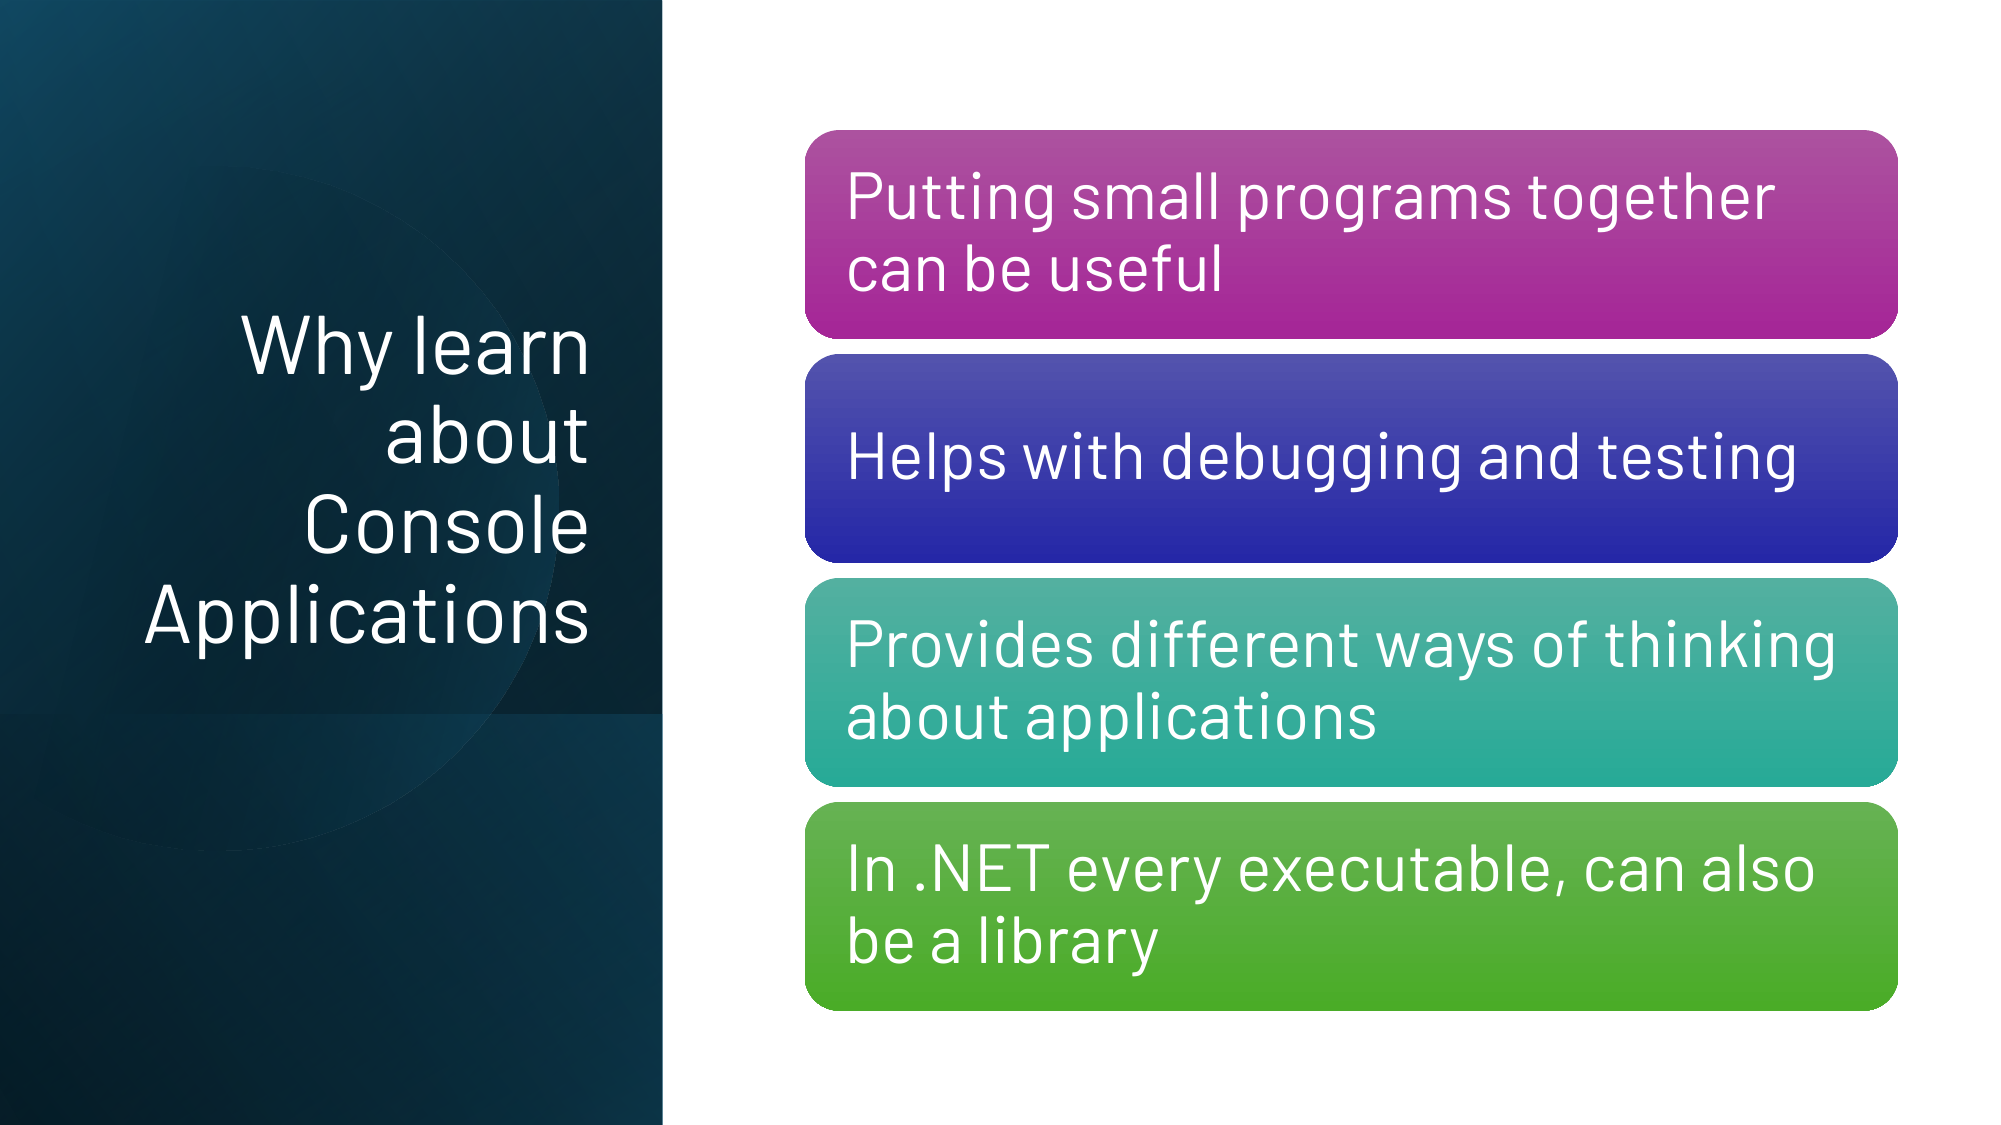

Putting small programs together can be useful
Helps with debugging and testing
Provides different ways of thinking about applications
In .NET every executable, can also be a library

# Why learn about Console Applications